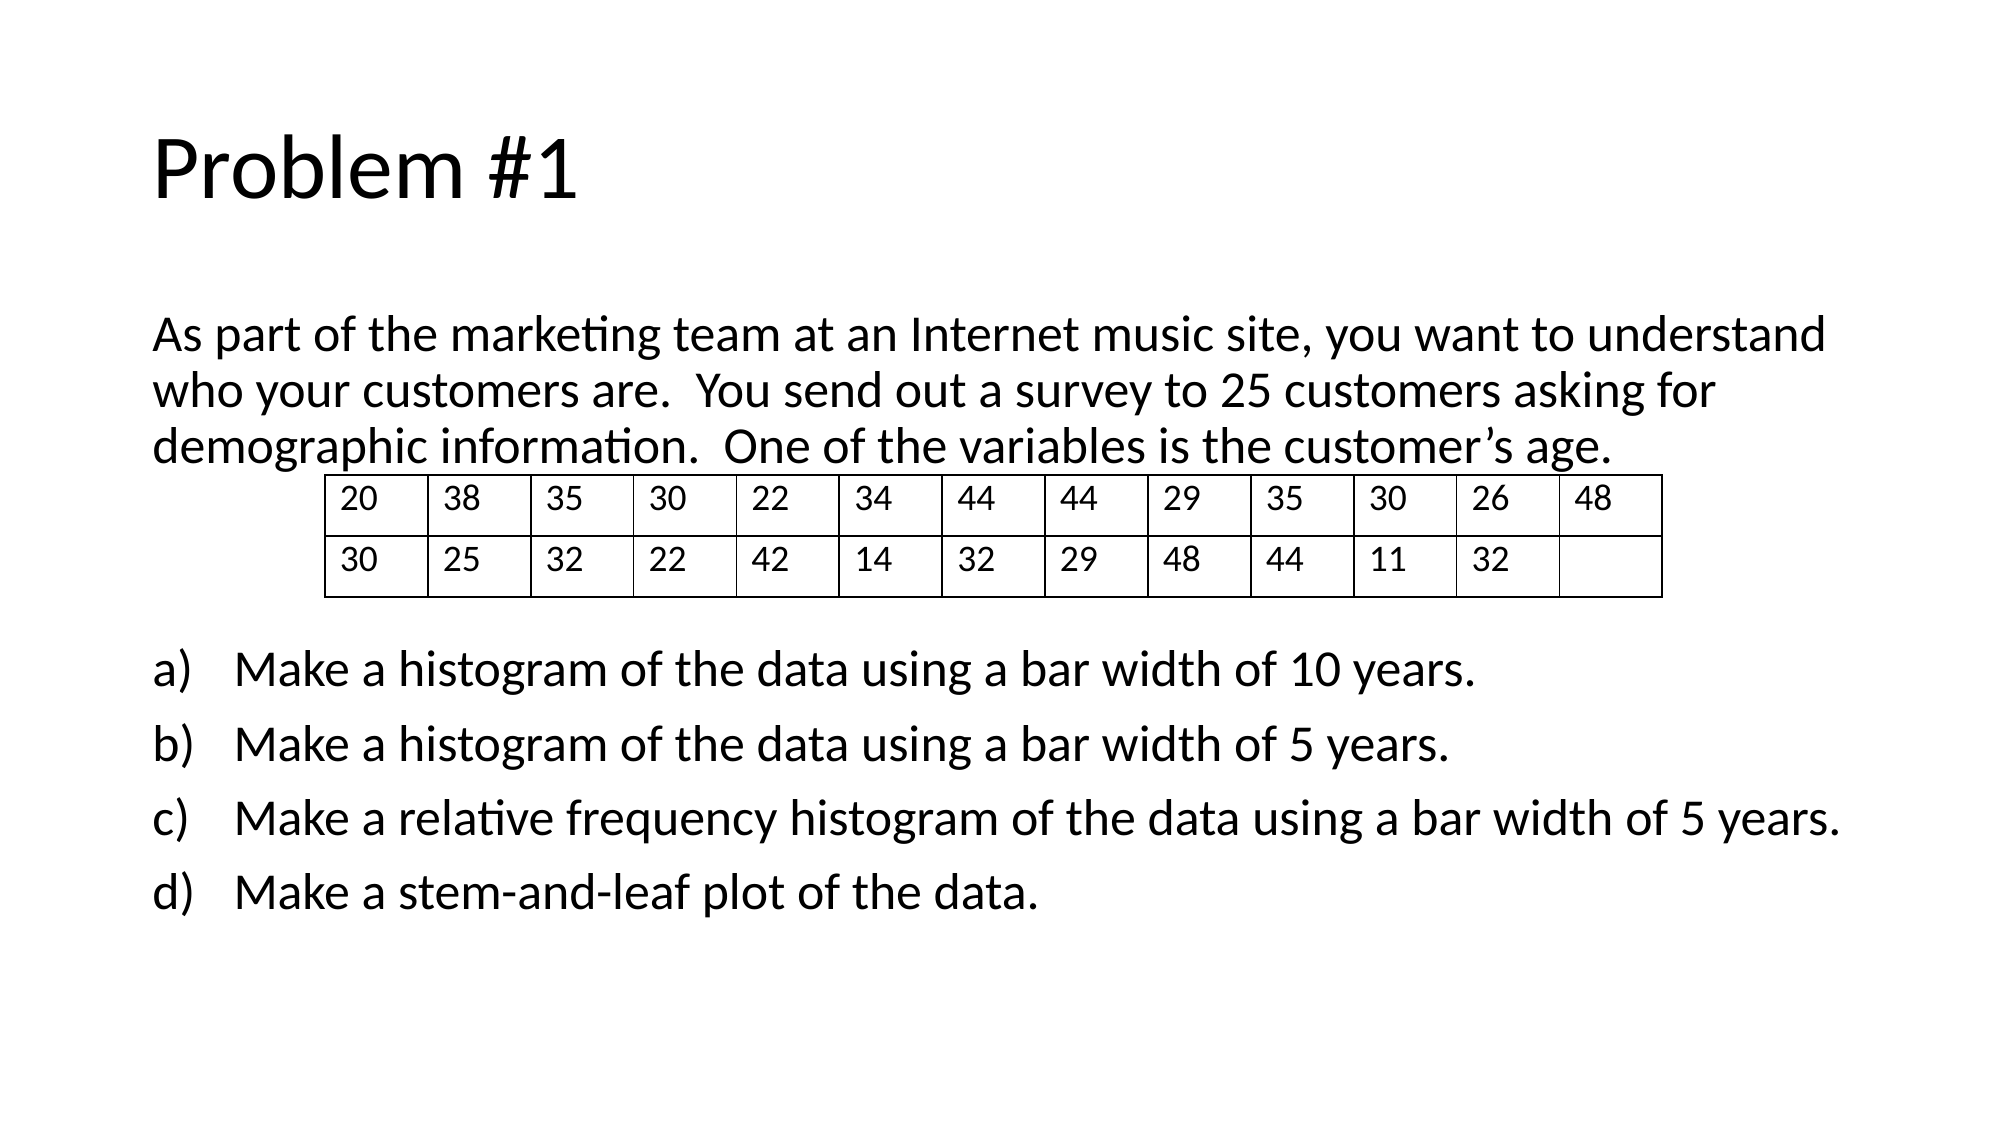

# Problem #1
As part of the marketing team at an Internet music site, you want to understand who your customers are.  You send out a survey to 25 customers asking for demographic information.  One of the variables is the customer’s age.

Make a histogram of the data using a bar width of 10 years.
Make a histogram of the data using a bar width of 5 years.
Make a relative frequency histogram of the data using a bar width of 5 years.
Make a stem-and-leaf plot of the data.
| 20 | 38 | 35 | 30 | 22 | 34 | 44 | 44 | 29 | 35 | 30 | 26 | 48 |
| --- | --- | --- | --- | --- | --- | --- | --- | --- | --- | --- | --- | --- |
| 30 | 25 | 32 | 22 | 42 | 14 | 32 | 29 | 48 | 44 | 11 | 32 |  |